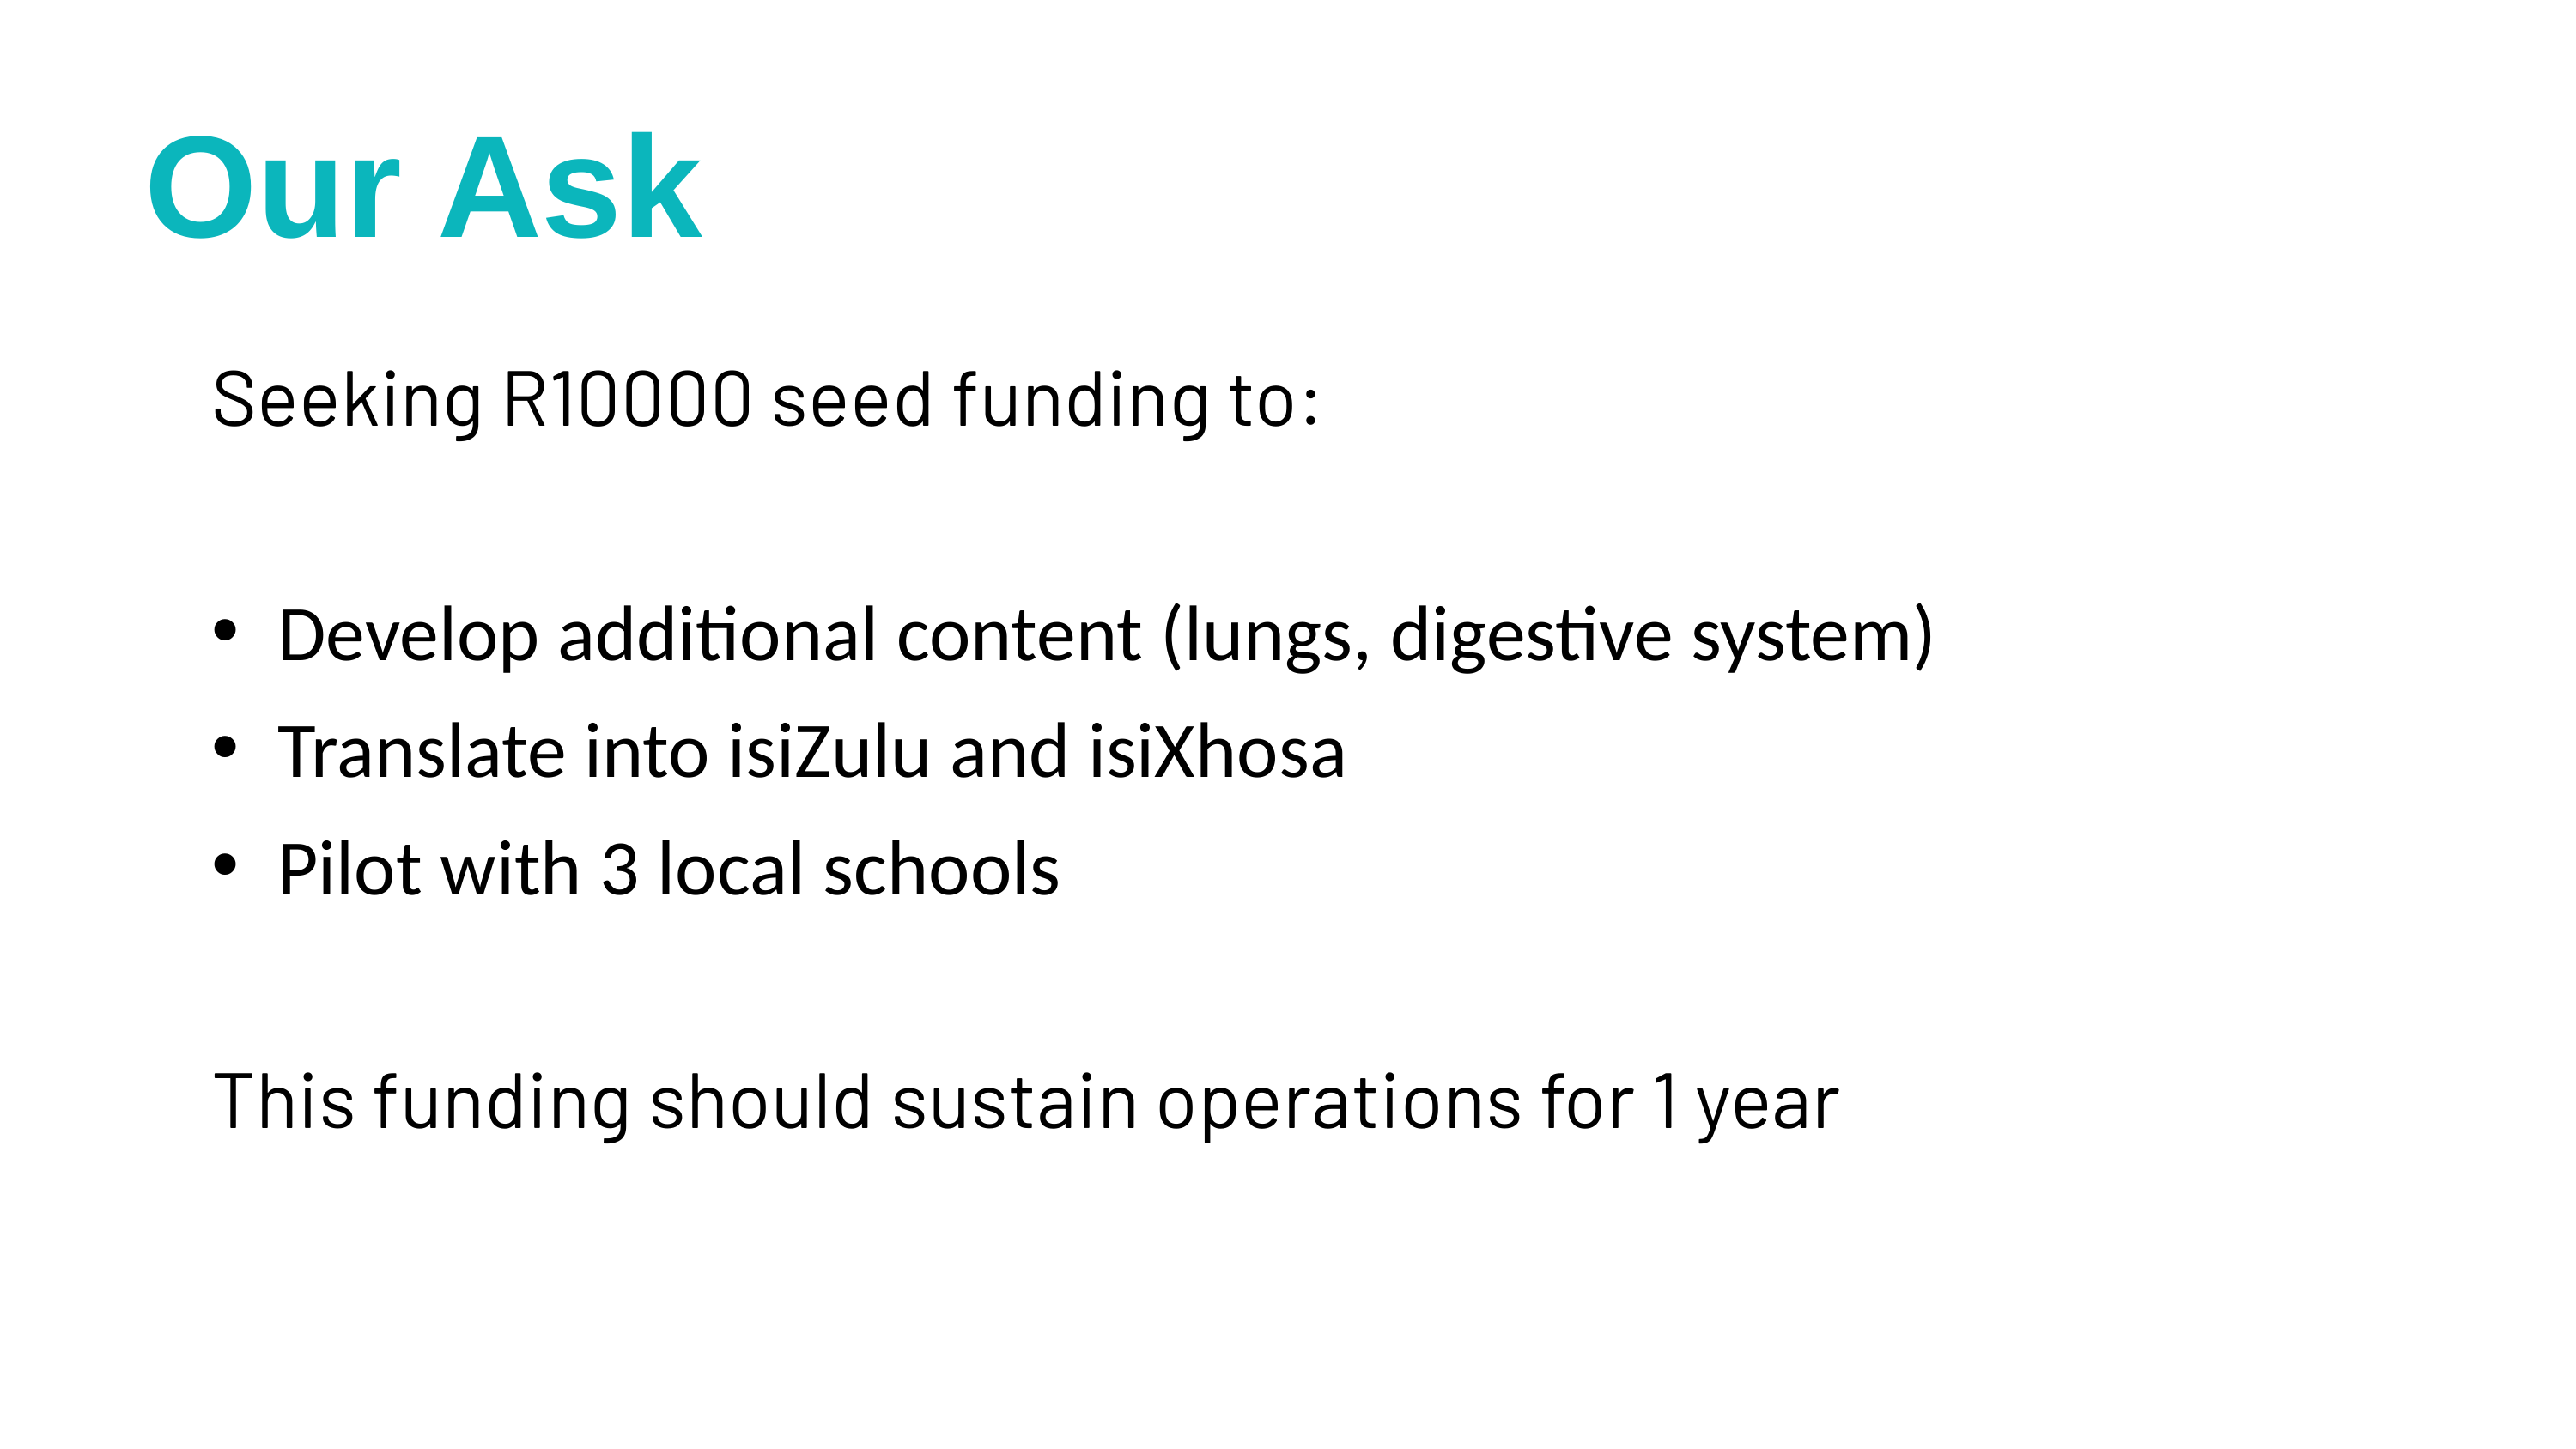

Our Ask
Seeking R10000 seed funding to:

Develop additional content (lungs, digestive system)
Translate into isiZulu and isiXhosa
Pilot with 3 local schools

This funding should sustain operations for 1 year